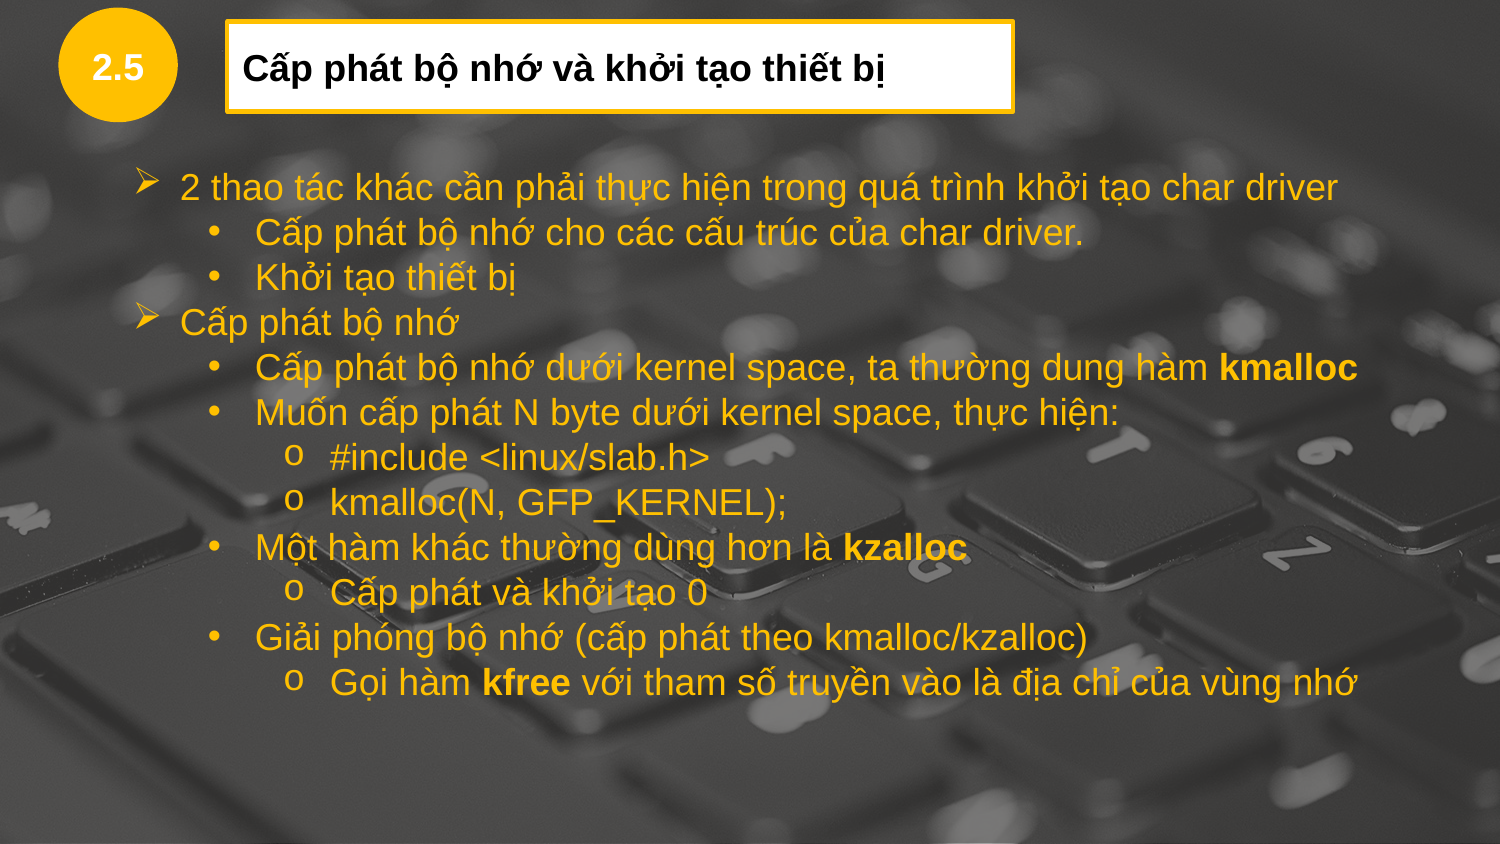

2.5
Cấp phát bộ nhớ và khởi tạo thiết bị
2 thao tác khác cần phải thực hiện trong quá trình khởi tạo char driver
Cấp phát bộ nhớ cho các cấu trúc của char driver.
Khởi tạo thiết bị
Cấp phát bộ nhớ
Cấp phát bộ nhớ dưới kernel space, ta thường dung hàm kmalloc
Muốn cấp phát N byte dưới kernel space, thực hiện:
#include <linux/slab.h>
kmalloc(N, GFP_KERNEL);
Một hàm khác thường dùng hơn là kzalloc
Cấp phát và khởi tạo 0
Giải phóng bộ nhớ (cấp phát theo kmalloc/kzalloc)
Gọi hàm kfree với tham số truyền vào là địa chỉ của vùng nhớ